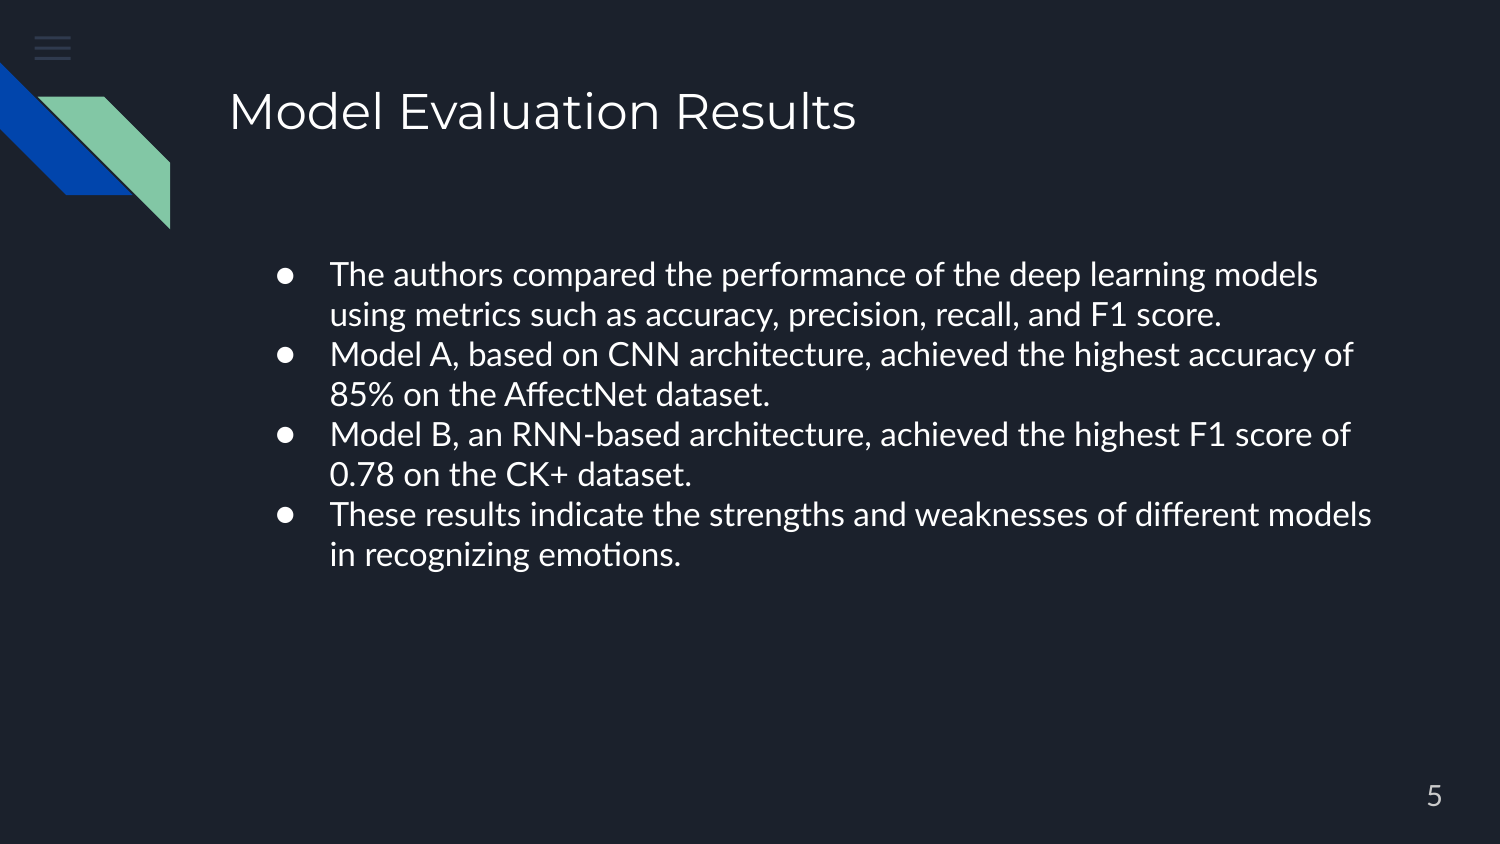

# Model Evaluation Results
The authors compared the performance of the deep learning models using metrics such as accuracy, precision, recall, and F1 score.
Model A, based on CNN architecture, achieved the highest accuracy of 85% on the AffectNet dataset.
Model B, an RNN-based architecture, achieved the highest F1 score of 0.78 on the CK+ dataset.
These results indicate the strengths and weaknesses of different models in recognizing emotions.
5